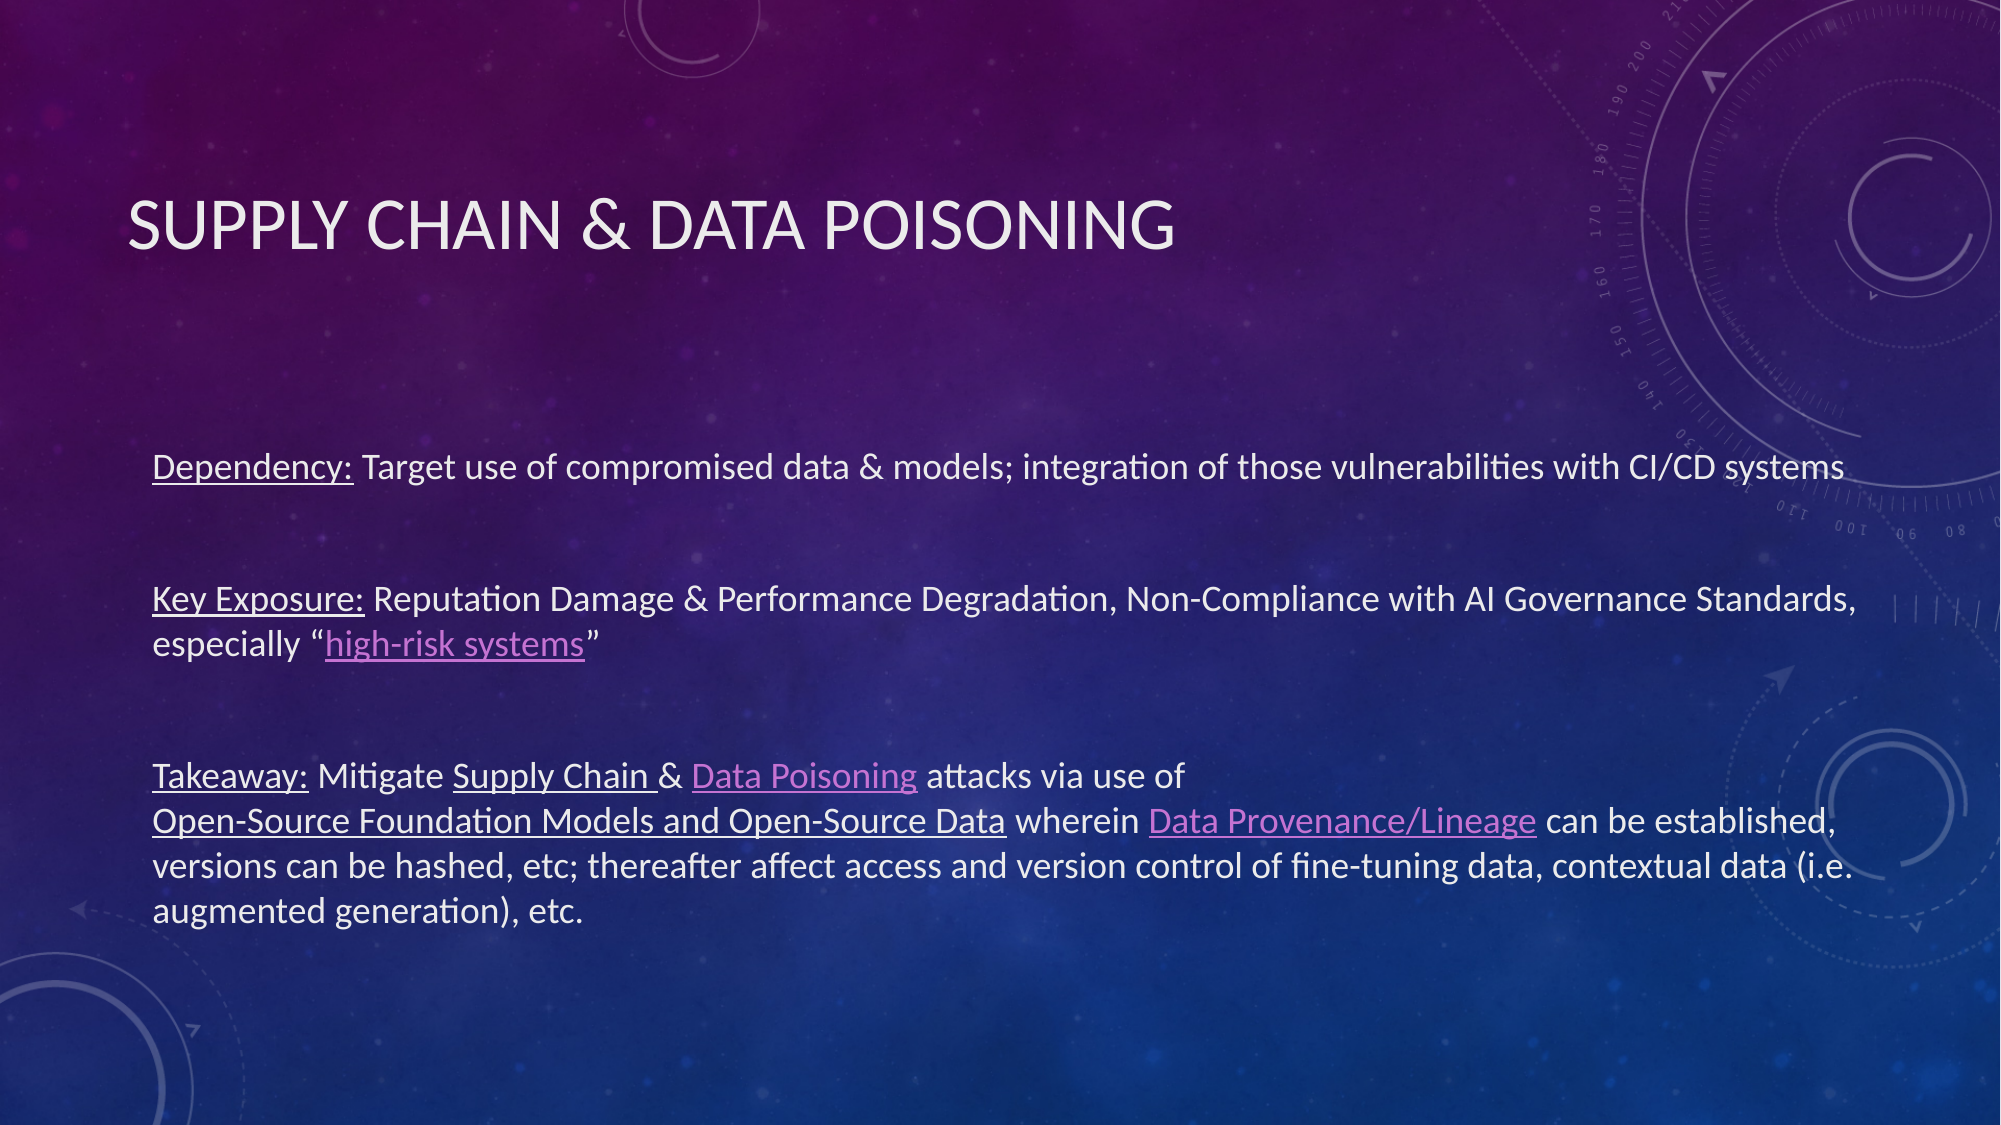

# Supply Chain & Data Poisoning
Dependency: Target use of compromised data & models; integration of those vulnerabilities with CI/CD systems

Key Exposure: Reputation Damage & Performance Degradation, Non-Compliance with AI Governance Standards, especially “high-risk systems”

Takeaway: Mitigate Supply Chain & Data Poisoning attacks via use of Open-Source Foundation Models and Open-Source Data wherein Data Provenance/Lineage can be established, versions can be hashed, etc; thereafter affect access and version control of fine-tuning data, contextual data (i.e. augmented generation), etc.